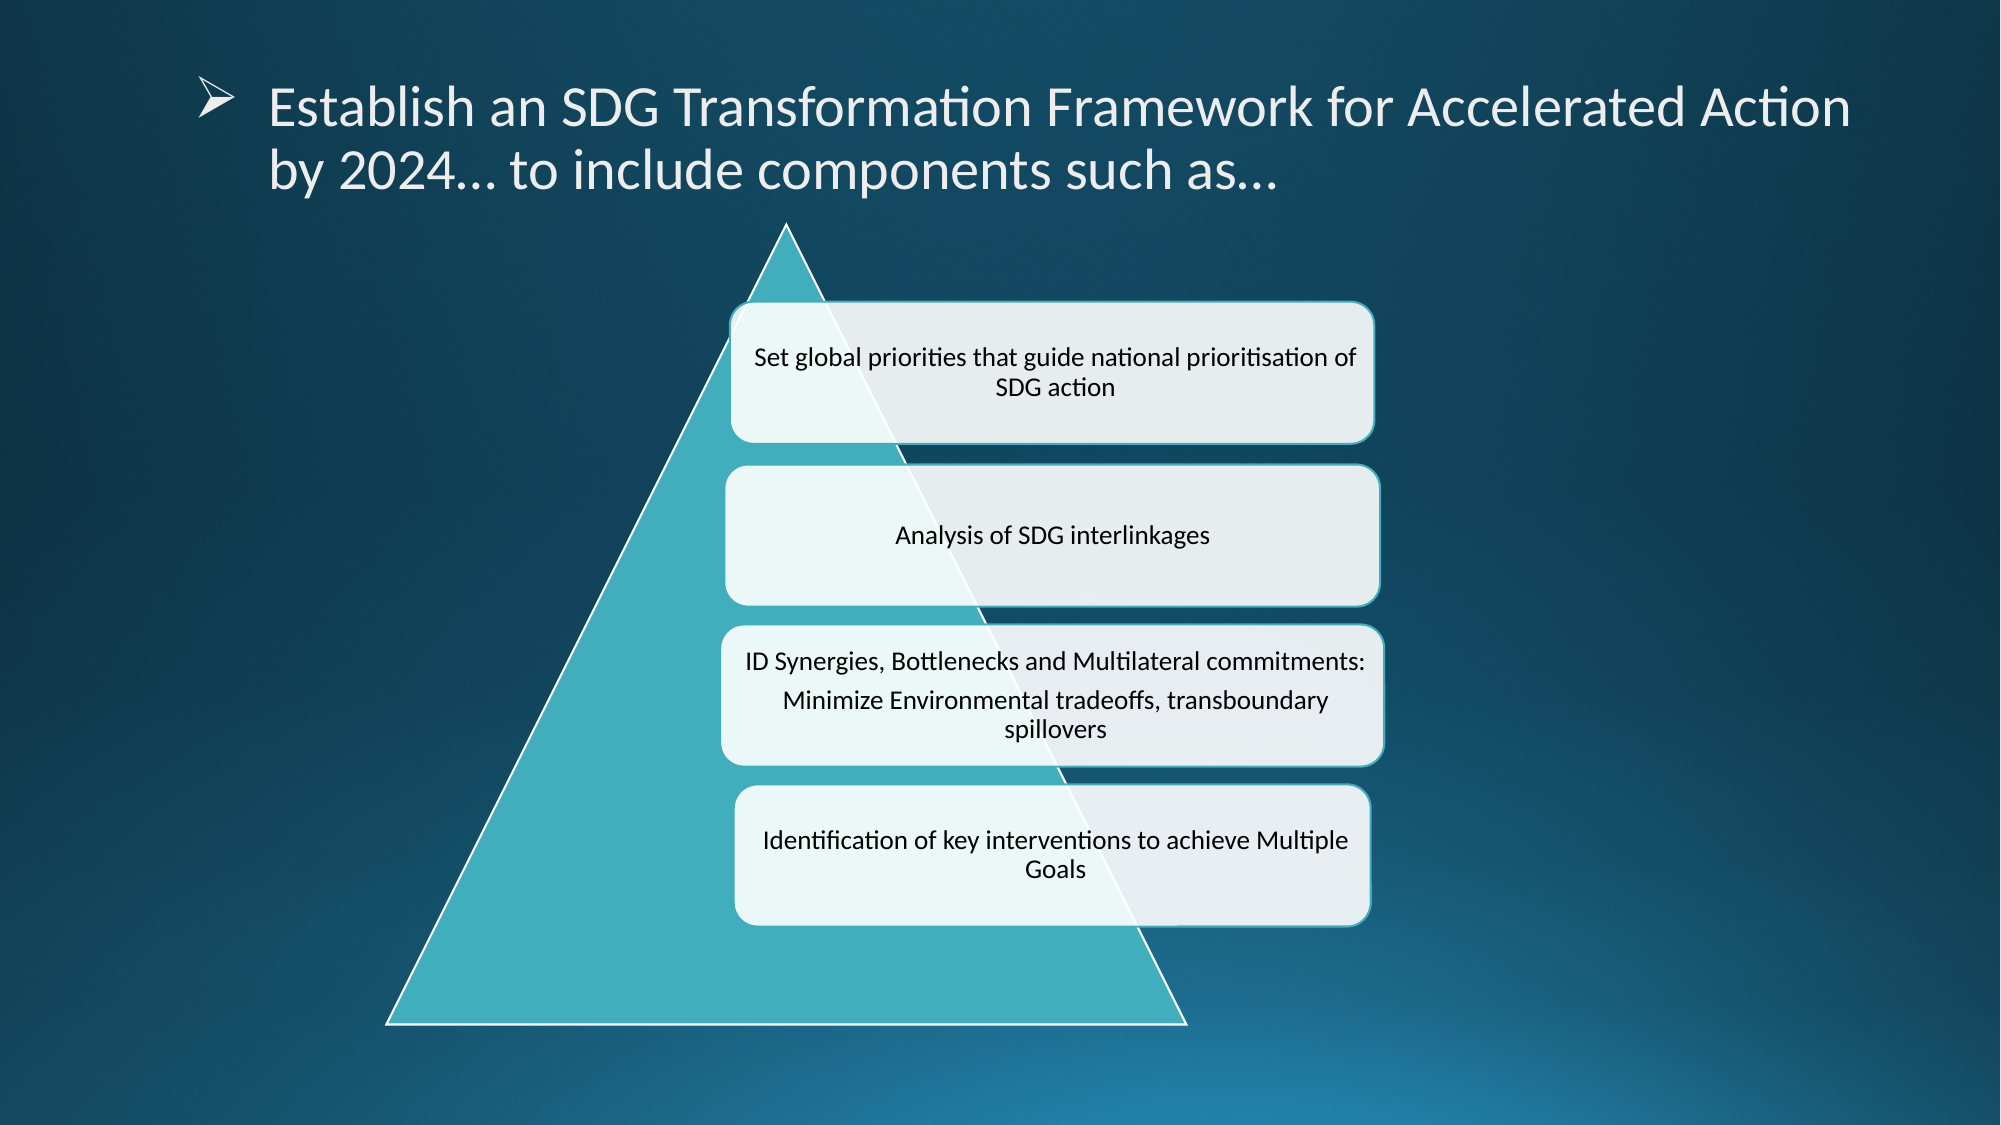

Establish an SDG Transformation Framework for Accelerated Action by 2024… to include components such as…

Set global priorities that guide national prioritisation of SDG action
Analysis of SDG interlinkages
ID Synergies, Bottlenecks and Multilateral commitments:
Minimize Environmental tradeoffs, transboundary spillovers
Identification of key interventions to achieve Multiple Goals